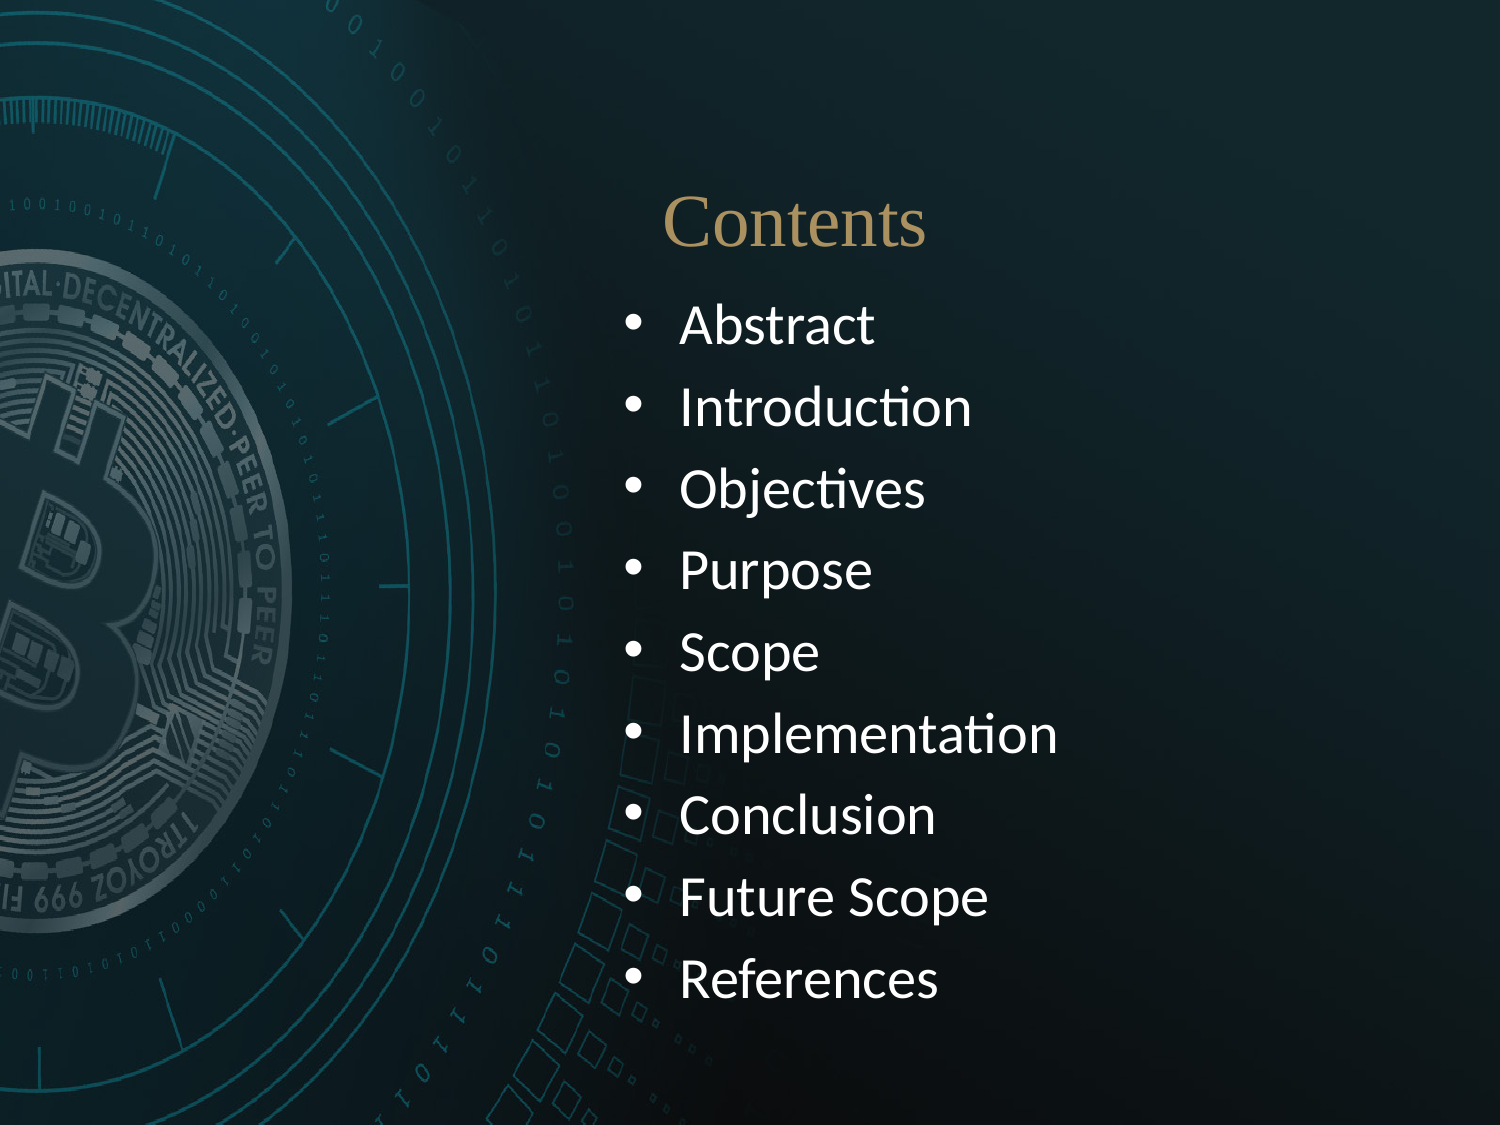

# Contents
Abstract
Introduction
Objectives
Purpose
Scope
Implementation
Conclusion
Future Scope
References